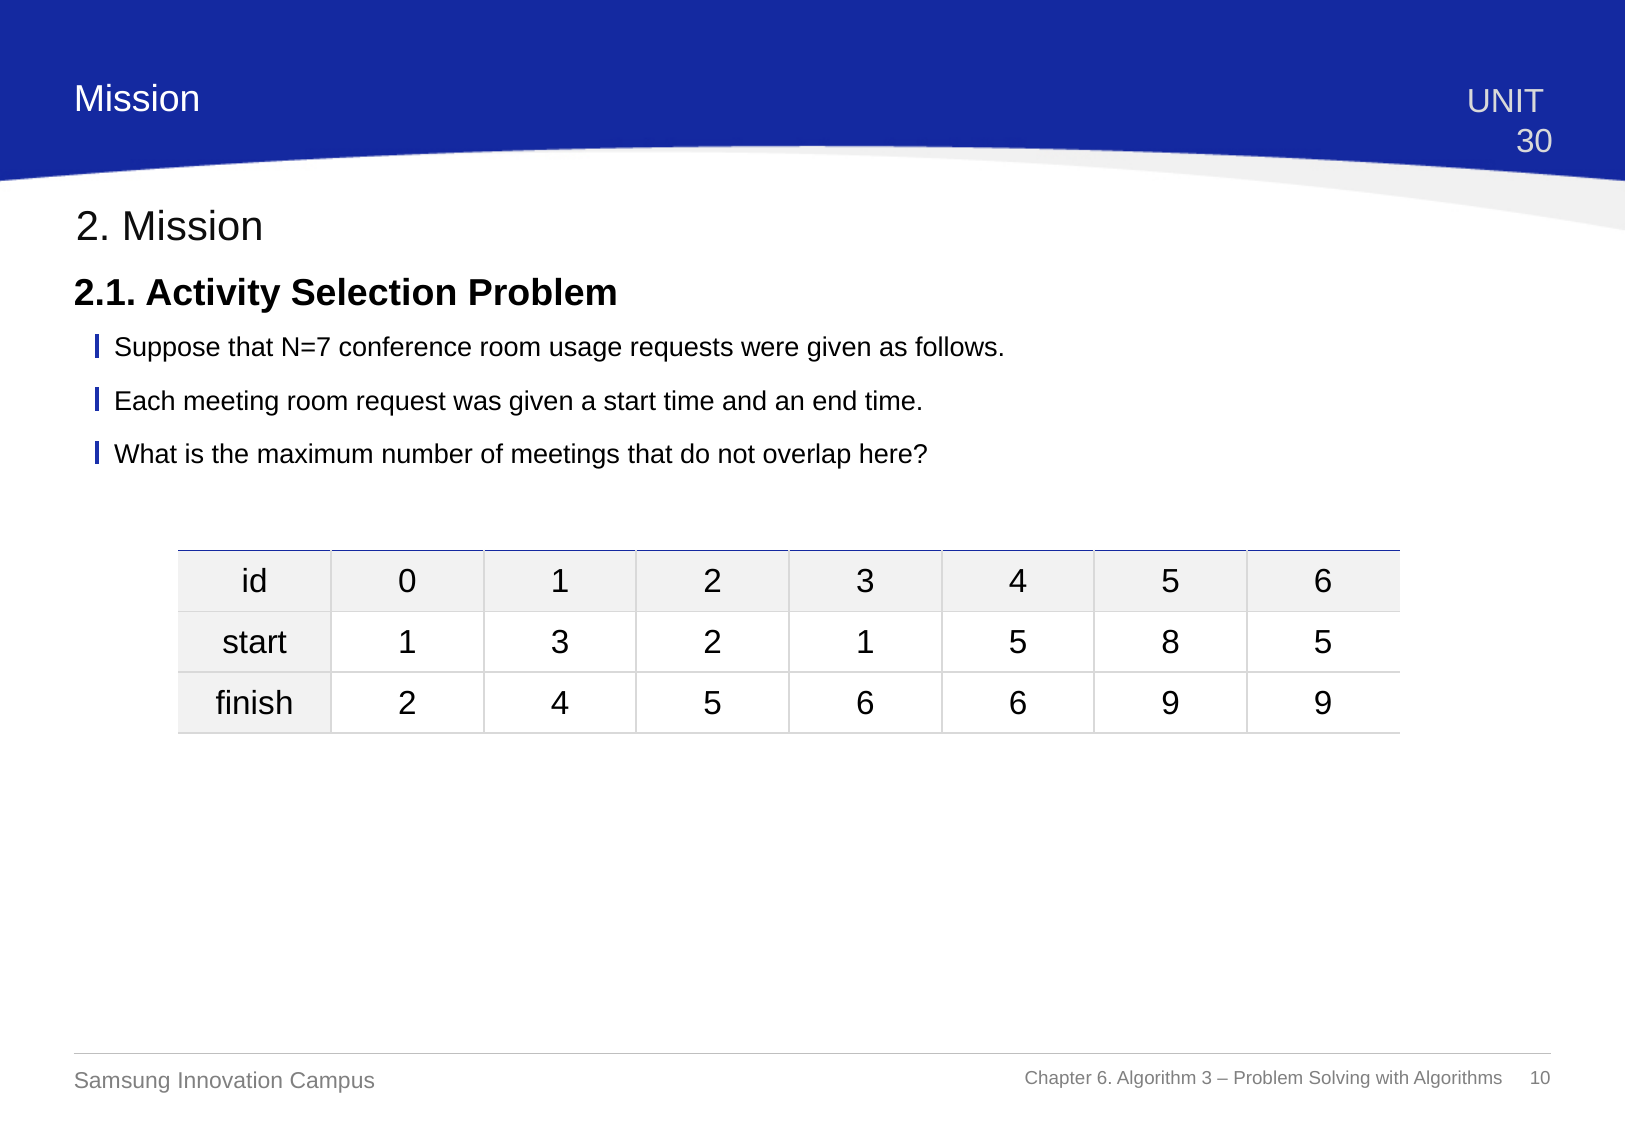

Mission
UNIT  30
2. Mission
2.1. Activity Selection Problem
Suppose that N=7 conference room usage requests were given as follows.
Each meeting room request was given a start time and an end time.
What is the maximum number of meetings that do not overlap here?
| id | 0 | 1 | 2 | 3 | 4 | 5 | 6 |
| --- | --- | --- | --- | --- | --- | --- | --- |
| start | 1 | 3 | 2 | 1 | 5 | 8 | 5 |
| finish | 2 | 4 | 5 | 6 | 6 | 9 | 9 |